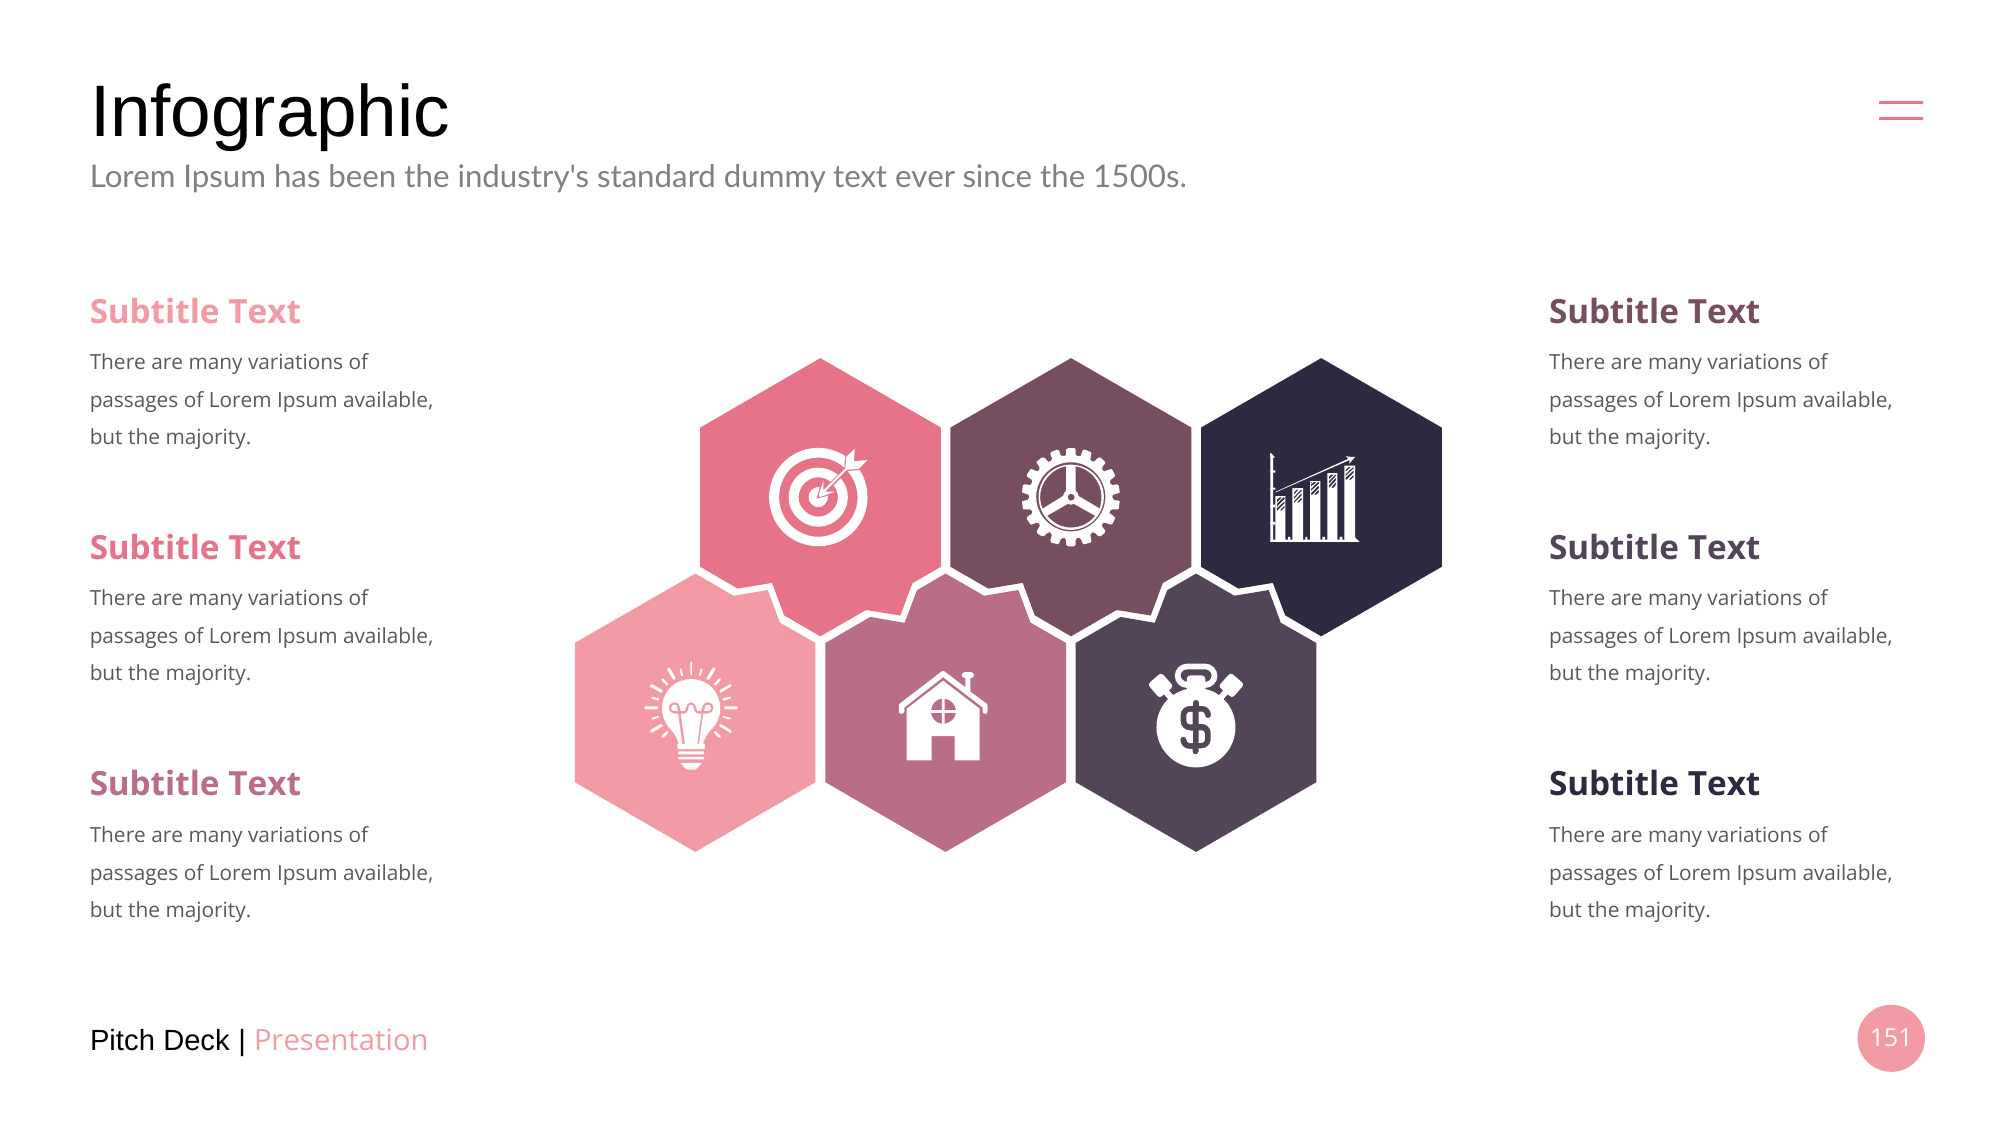

# Infographic
Lorem Ipsum has been the industry's standard dummy text ever since the 1500s.
Subtitle Text
Subtitle Text
There are many variations of passages of Lorem Ipsum available, but the majority.
There are many variations of passages of Lorem Ipsum available, but the majority.

Subtitle Text
Subtitle Text
There are many variations of passages of Lorem Ipsum available, but the majority.
There are many variations of passages of Lorem Ipsum available, but the majority.

Subtitle Text
Subtitle Text
There are many variations of passages of Lorem Ipsum available, but the majority.
There are many variations of passages of Lorem Ipsum available, but the majority.
Pitch Deck | Presentation
151